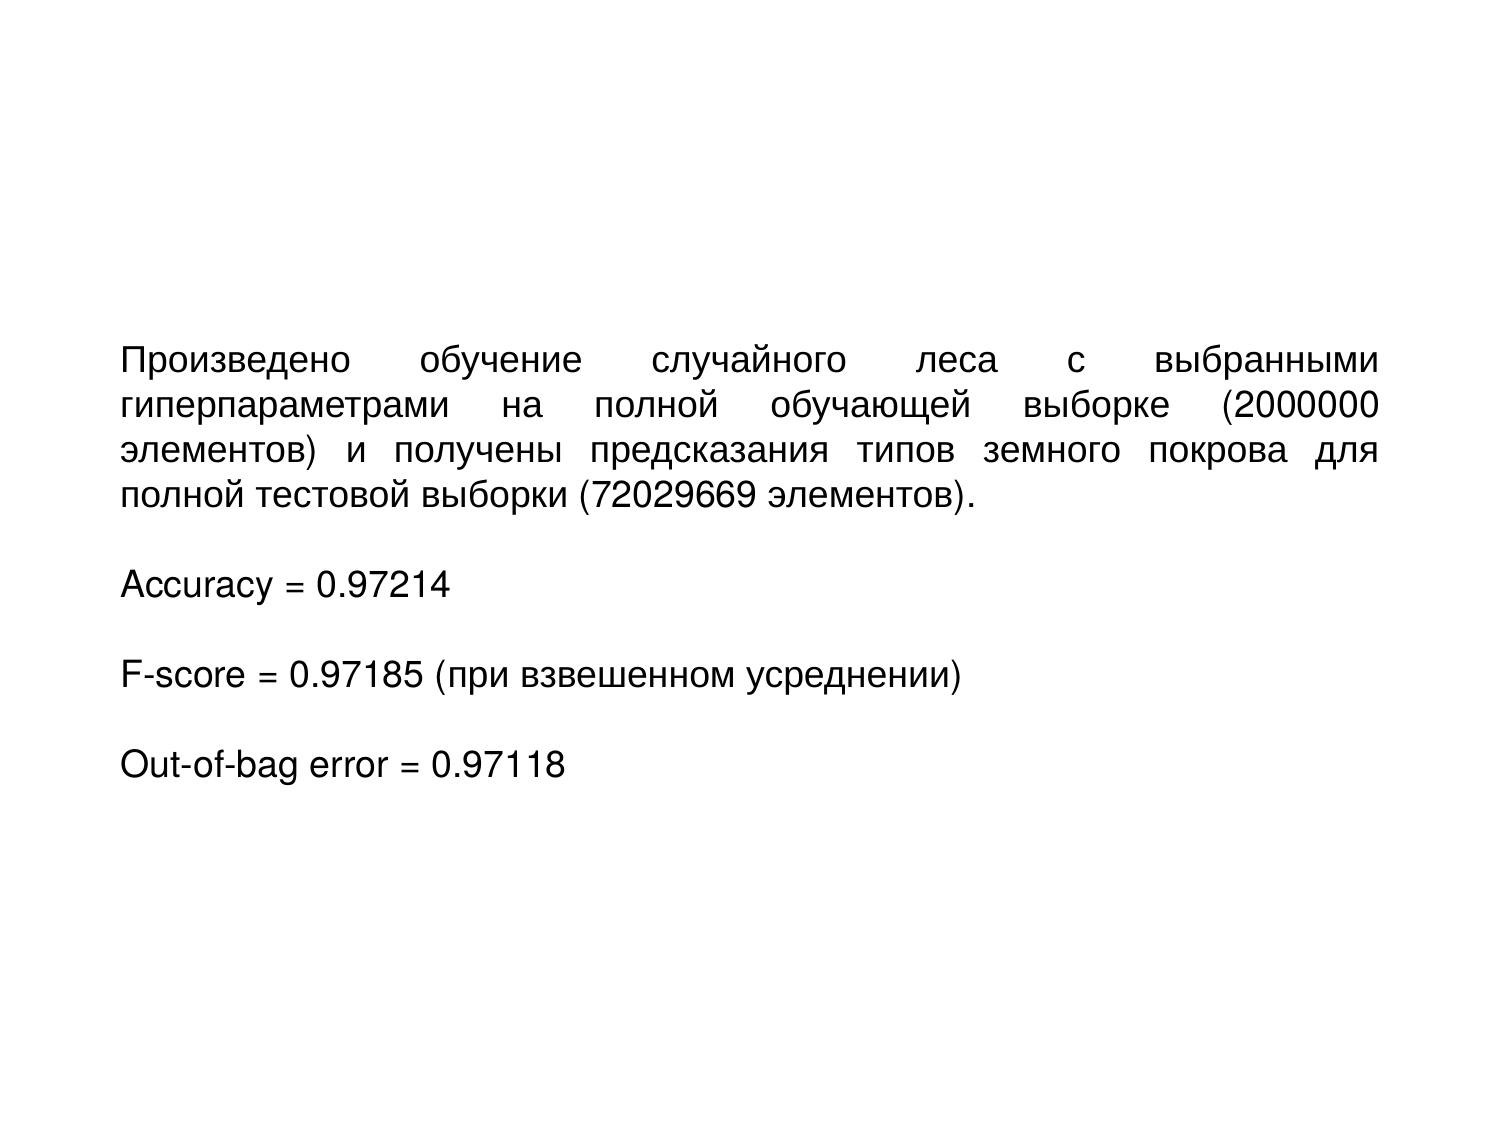

Произведено обучение случайного леса с выбранными гиперпараметрами на полной обучающей выборке (2000000 элементов) и получены предсказания типов земного покрова для полной тестовой выборки (72029669 элементов).

Accuracy = 0.97214

F-score = 0.97185 (при взвешенном усреднении)

Out-of-bag error = 0.97118